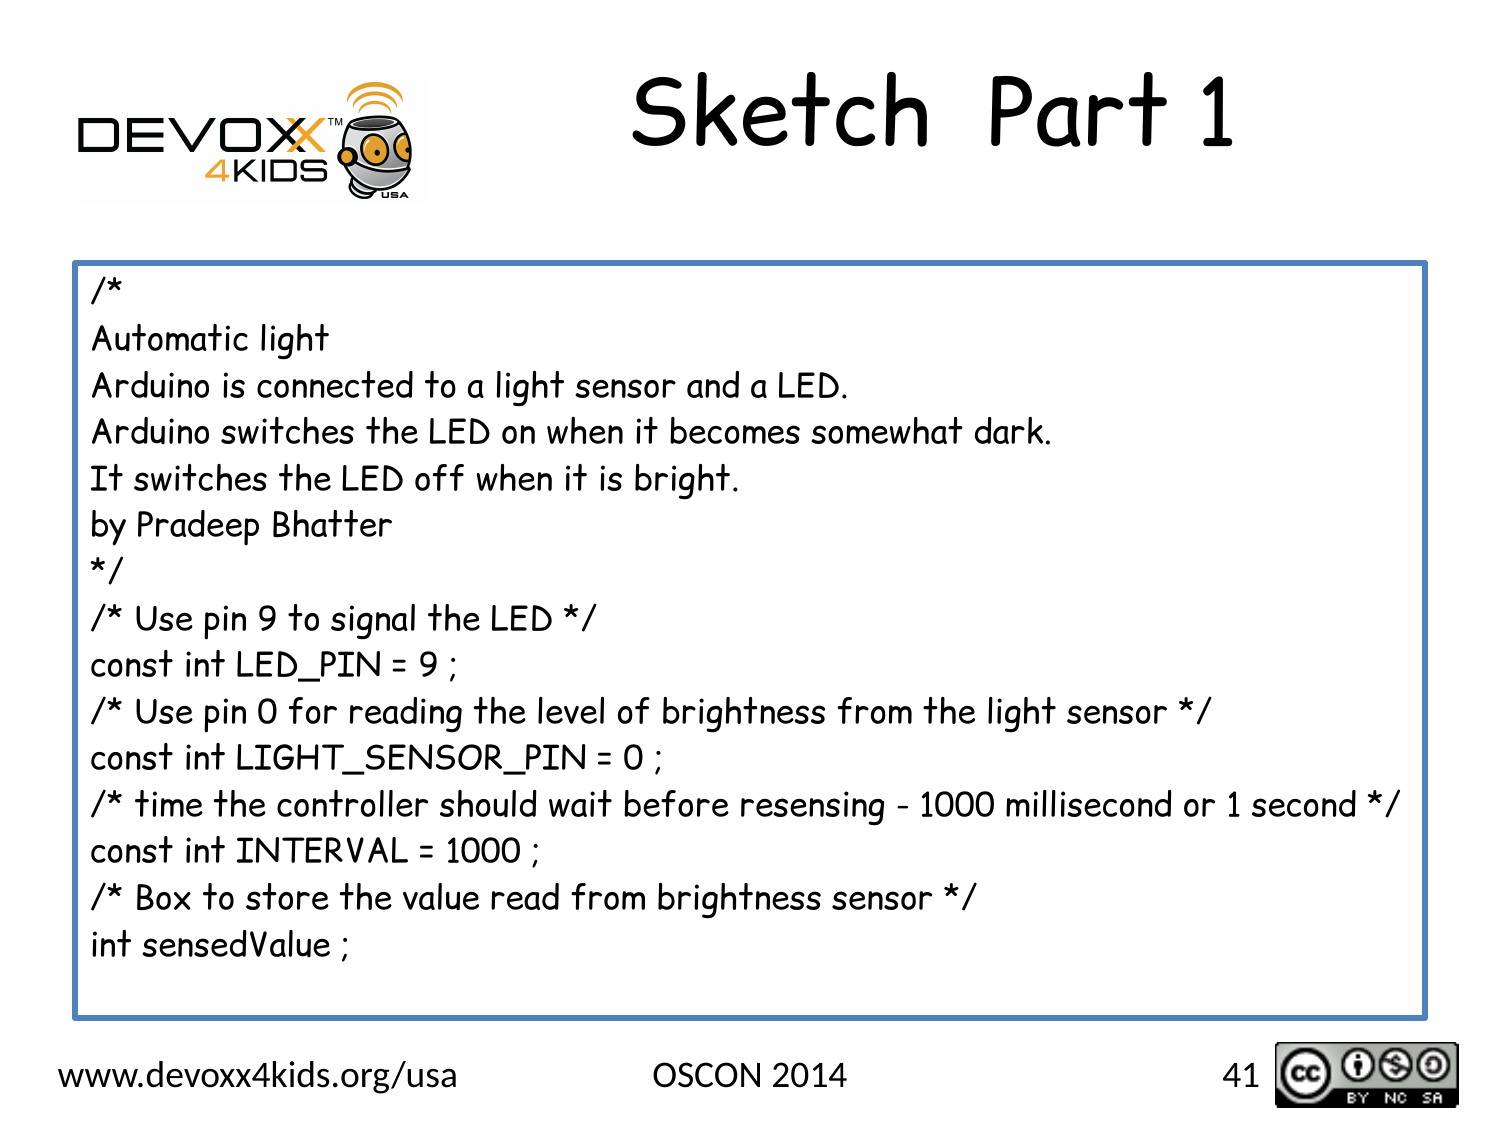

# Sketch  Part 1
/*
Automatic light
Arduino is connected to a light sensor and a LED.
Arduino switches the LED on when it becomes somewhat dark.
It switches the LED off when it is bright.
by Pradeep Bhatter
*/
/* Use pin 9 to signal the LED */
const int LED_PIN = 9 ;
/* Use pin 0 for reading the level of brightness from the light sensor */
const int LIGHT_SENSOR_PIN = 0 ;
/* time the controller should wait before resensing - 1000 millisecond or 1 second */
const int INTERVAL = 1000 ;
/* Box to store the value read from brightness sensor */
int sensedValue ;
OSCON 2014
41